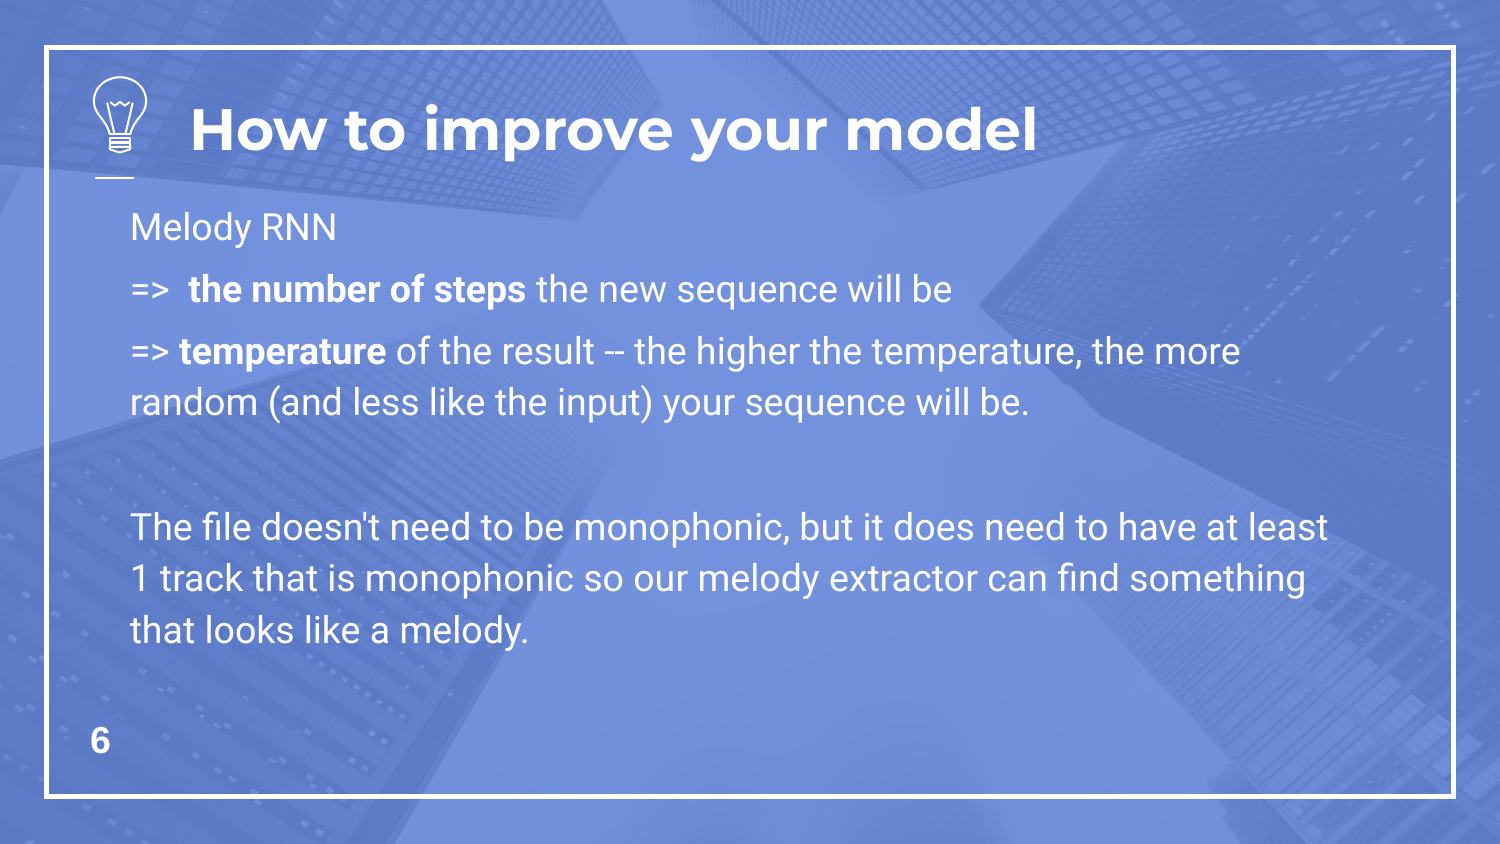

# How to improve your model

Melody RNN
=>  the number of steps the new sequence will be
=> temperature of the result -- the higher the temperature, the more random (and less like the input) your sequence will be.

The file doesn't need to be monophonic, but it does need to have at least 1 track that is monophonic so our melody extractor can find something that looks like a melody.

6